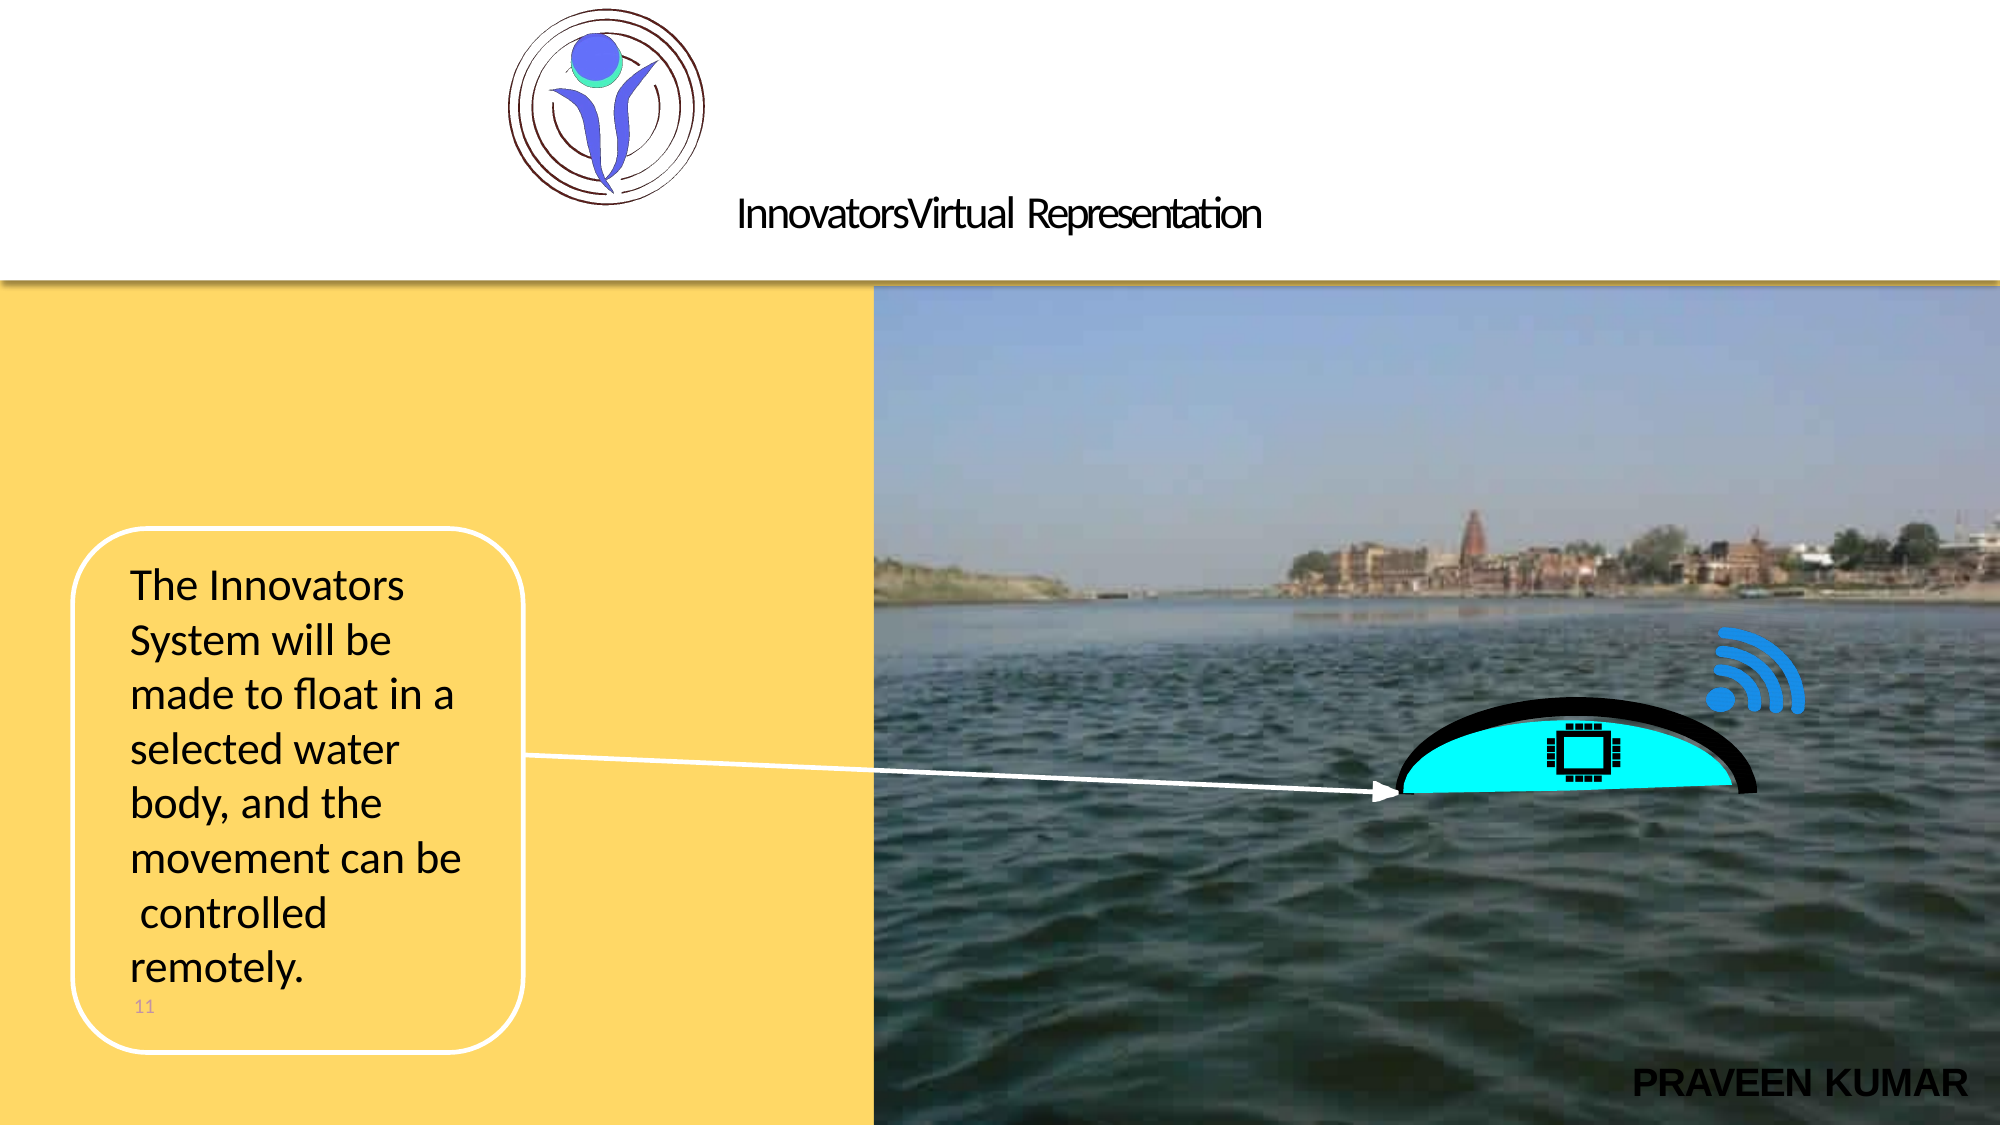

# InnovatorsVirtual Representation

The Innovators System will be  made to float in a  selected water  body, and the  movement can be  controlled  remotely.
11
PRAVEEN KUMAR